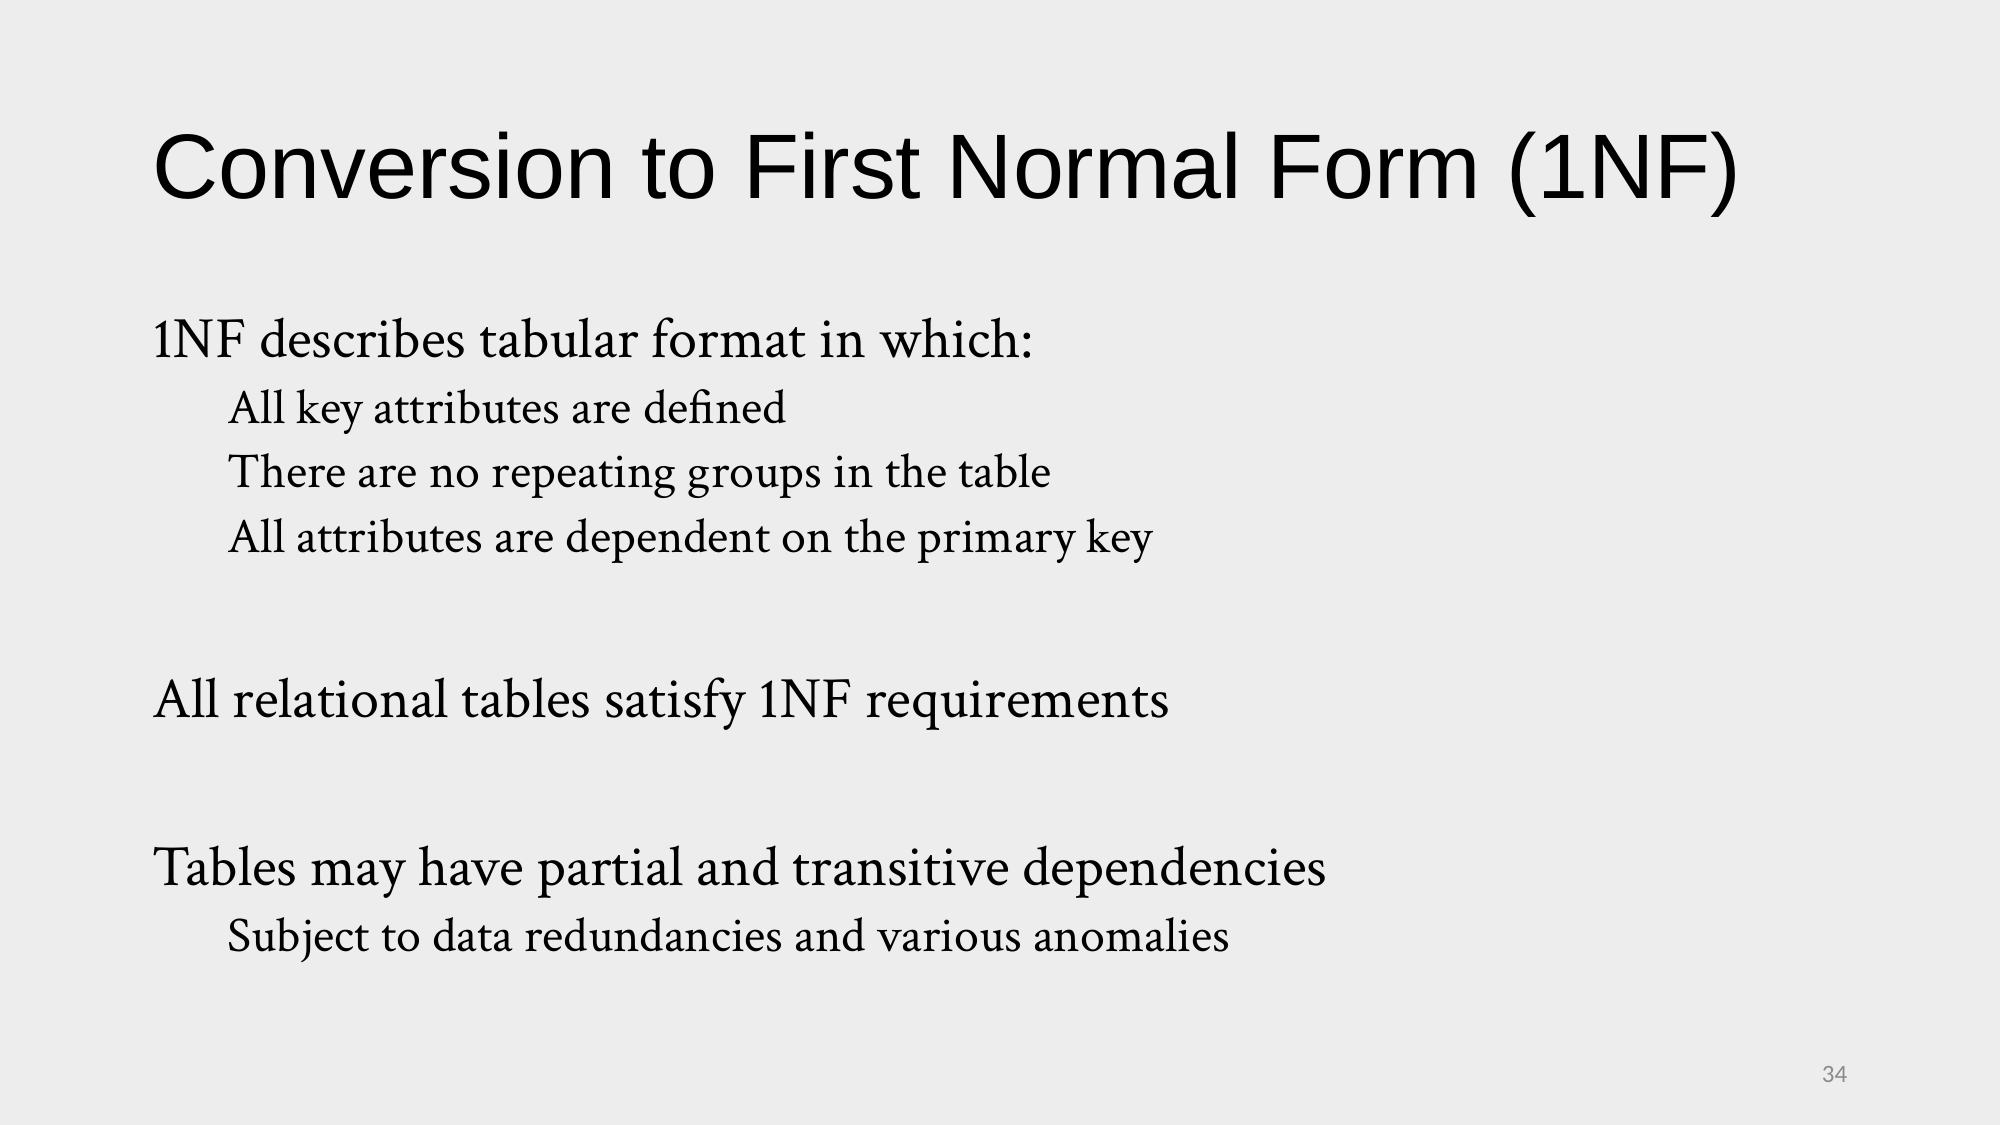

# Conversion to First Normal Form (1NF)
1NF describes tabular format in which:
All key attributes are defined
There are no repeating groups in the table
All attributes are dependent on the primary key

All relational tables satisfy 1NF requirements

Tables may have partial and transitive dependencies
Subject to data redundancies and various anomalies

34